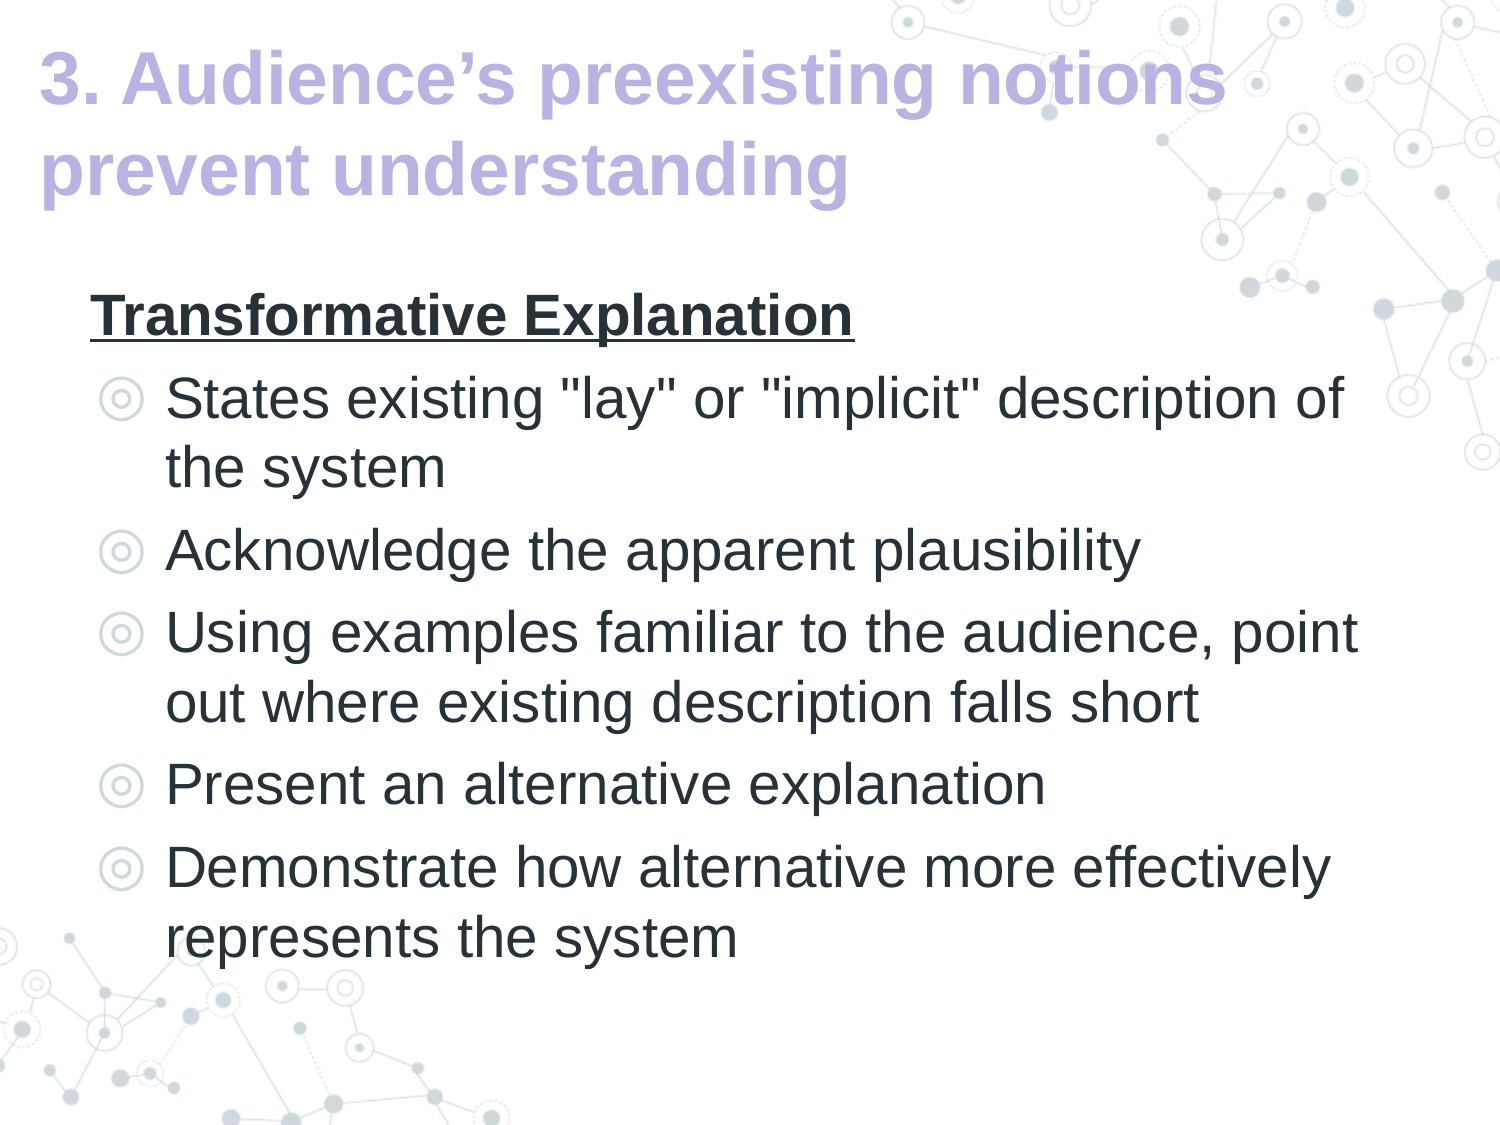

# 3. Audience’s preexisting notions prevent understanding
Transformative Explanation
States existing "lay" or "implicit" description of the system
Acknowledge the apparent plausibility
Using examples familiar to the audience, point out where existing description falls short
Present an alternative explanation
Demonstrate how alternative more effectively represents the system